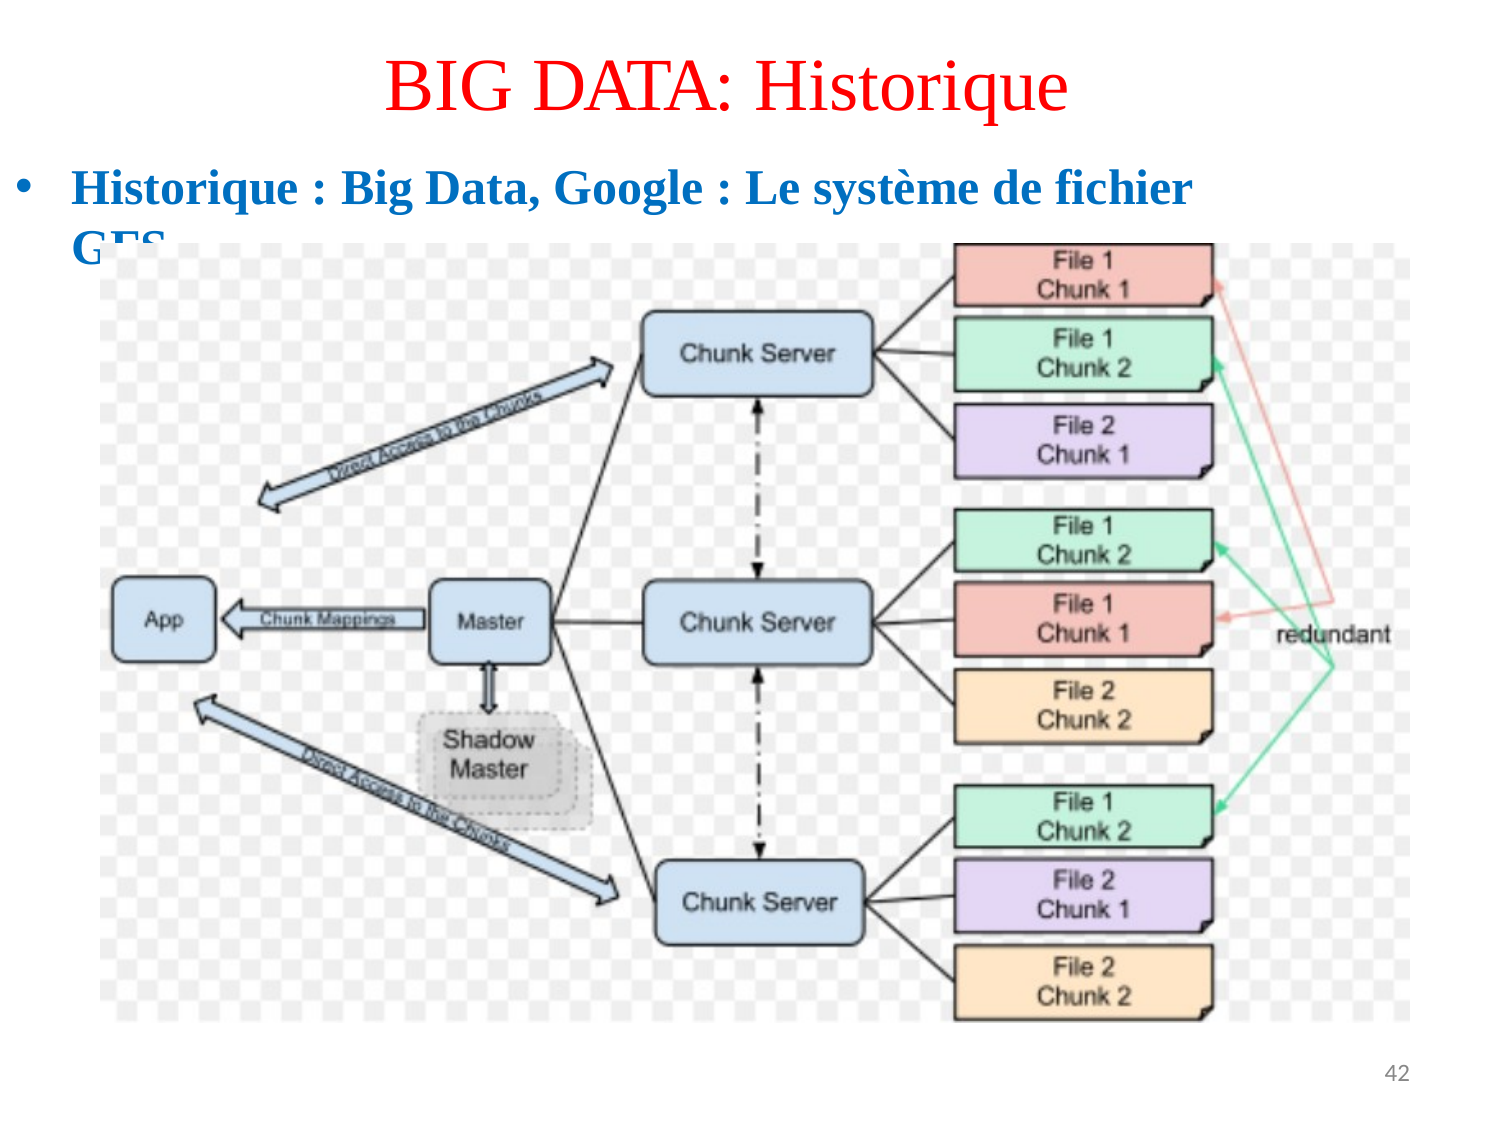

# BIG DATA: Historique
Historique : Big Data, Google : Le système de fichier GFS

42